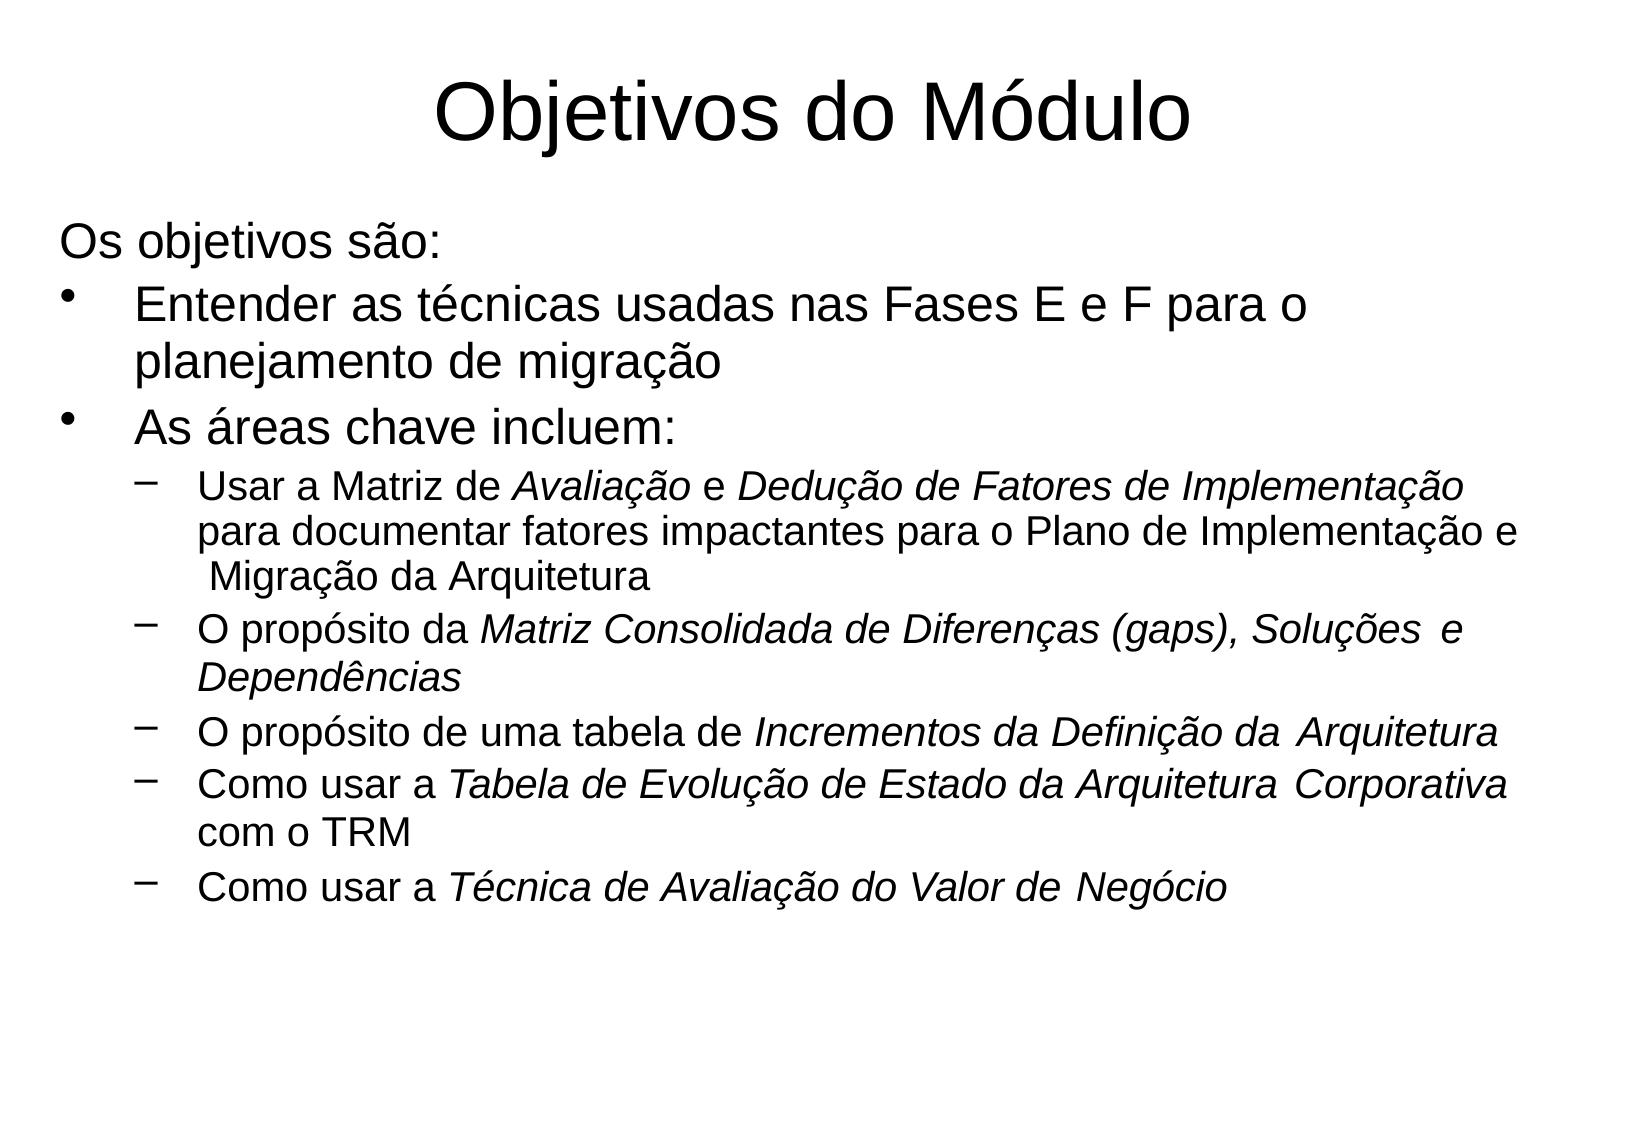

# Objetivos do Módulo
Os objetivos são:
Entender as técnicas usadas nas Fases E e F para o
planejamento de migração
As áreas chave incluem:
Usar a Matriz de Avaliação e Dedução de Fatores de Implementação  para documentar fatores impactantes para o Plano de Implementação e  Migração da Arquitetura
O propósito da Matriz Consolidada de Diferenças (gaps), Soluções e
Dependências
O propósito de uma tabela de Incrementos da Definição da Arquitetura
Como usar a Tabela de Evolução de Estado da Arquitetura Corporativa
com o TRM
Como usar a Técnica de Avaliação do Valor de Negócio